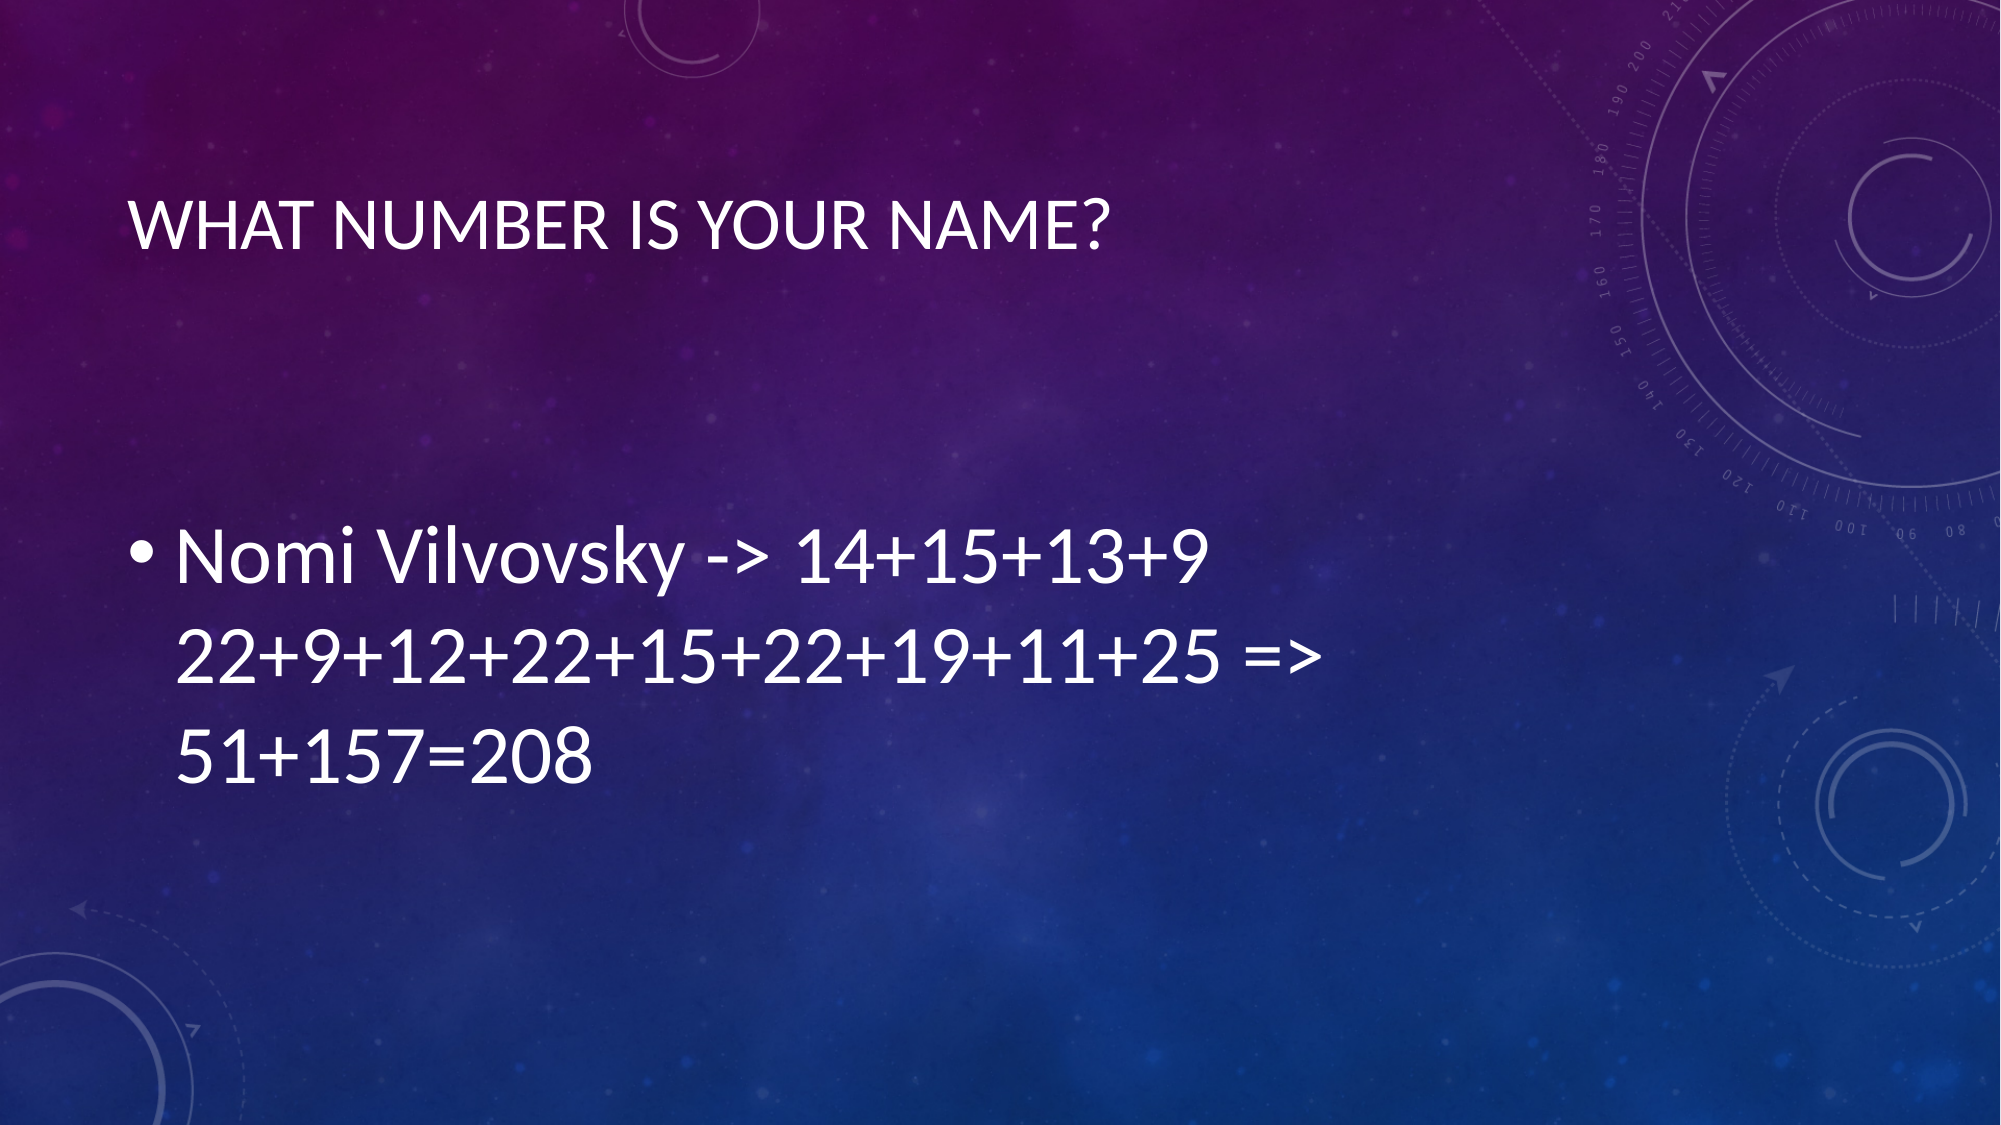

# What number is your name?
Nomi Vilvovsky -> 14+15+13+9  22+9+12+22+15+22+19+11+25 => 51+157=208